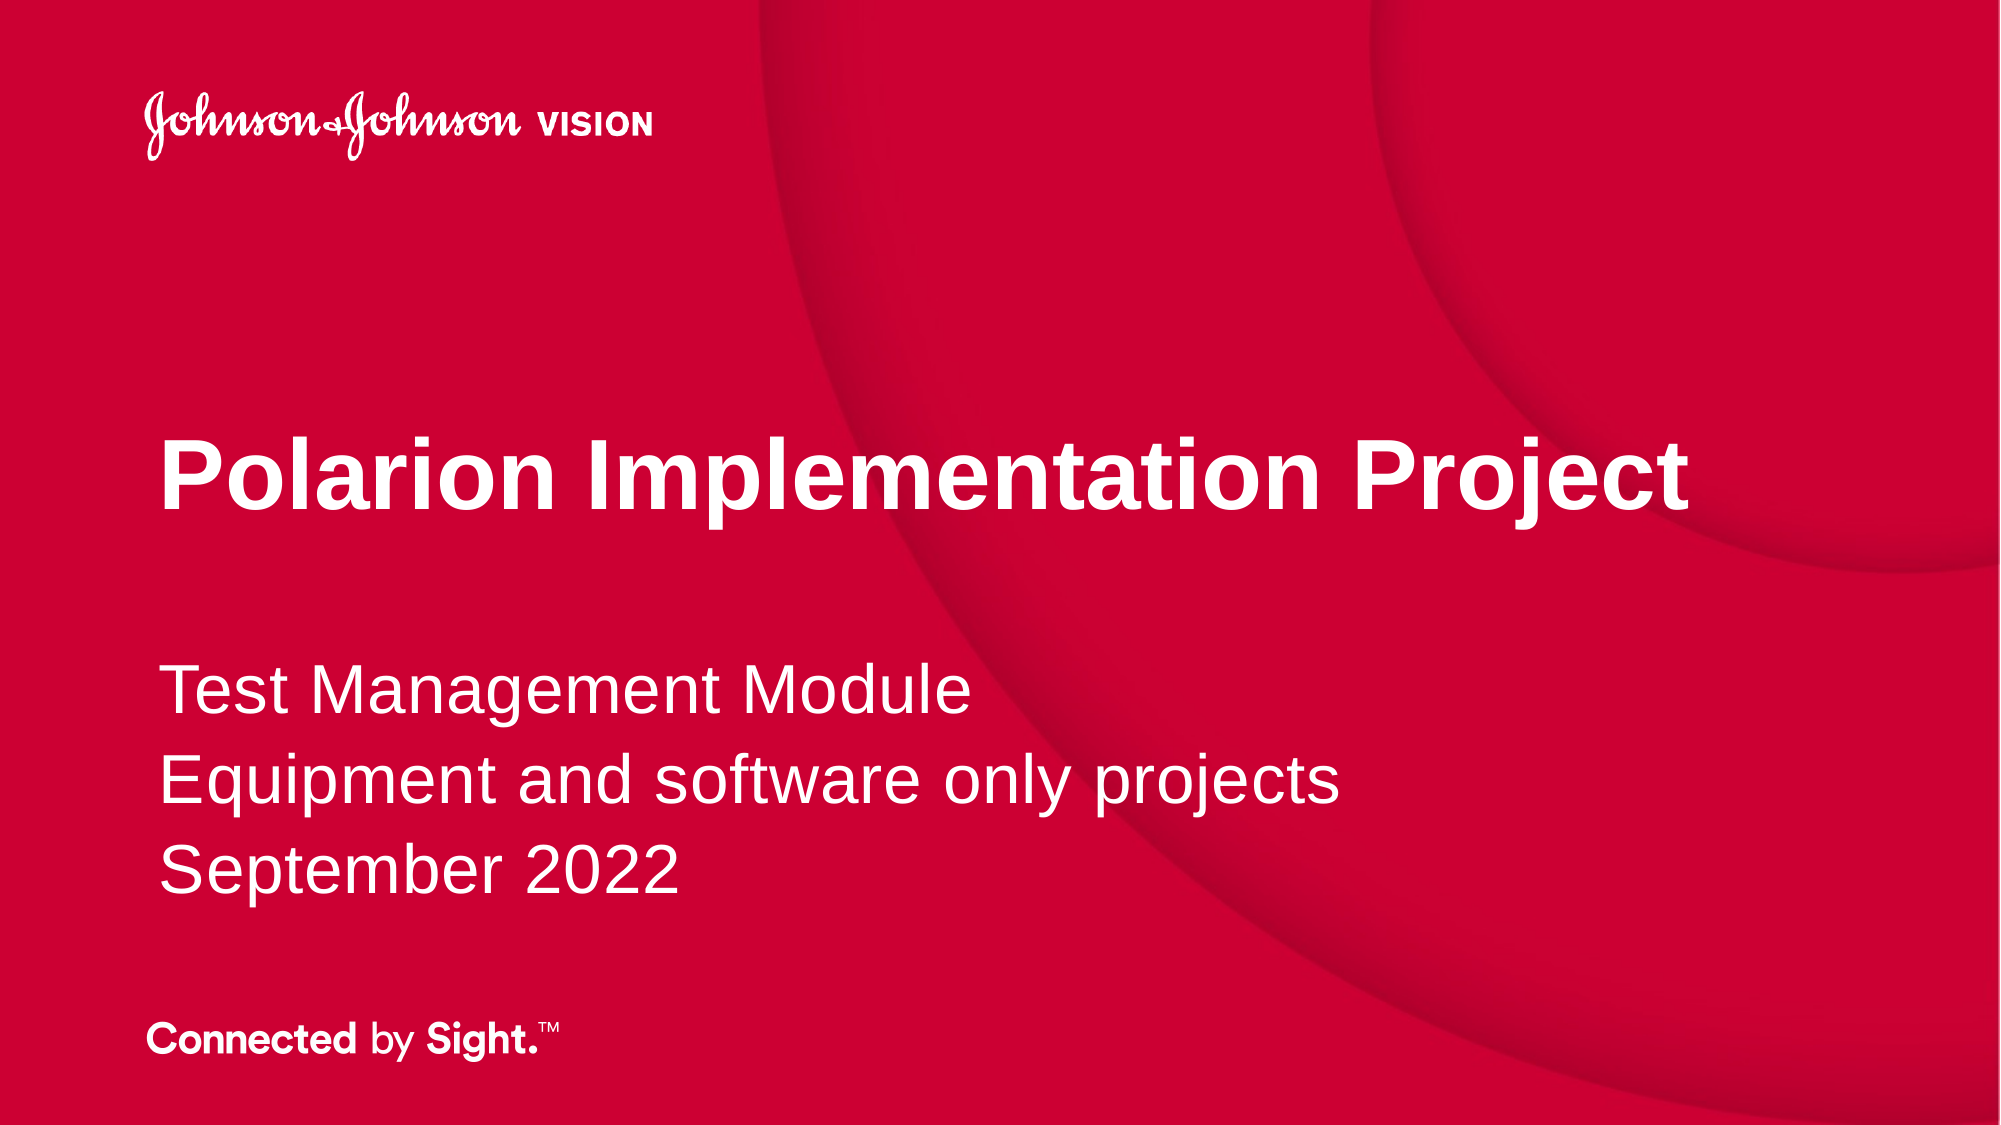

# Polarion Implementation Project
Test Management Module
Equipment and software only projects
September 2022